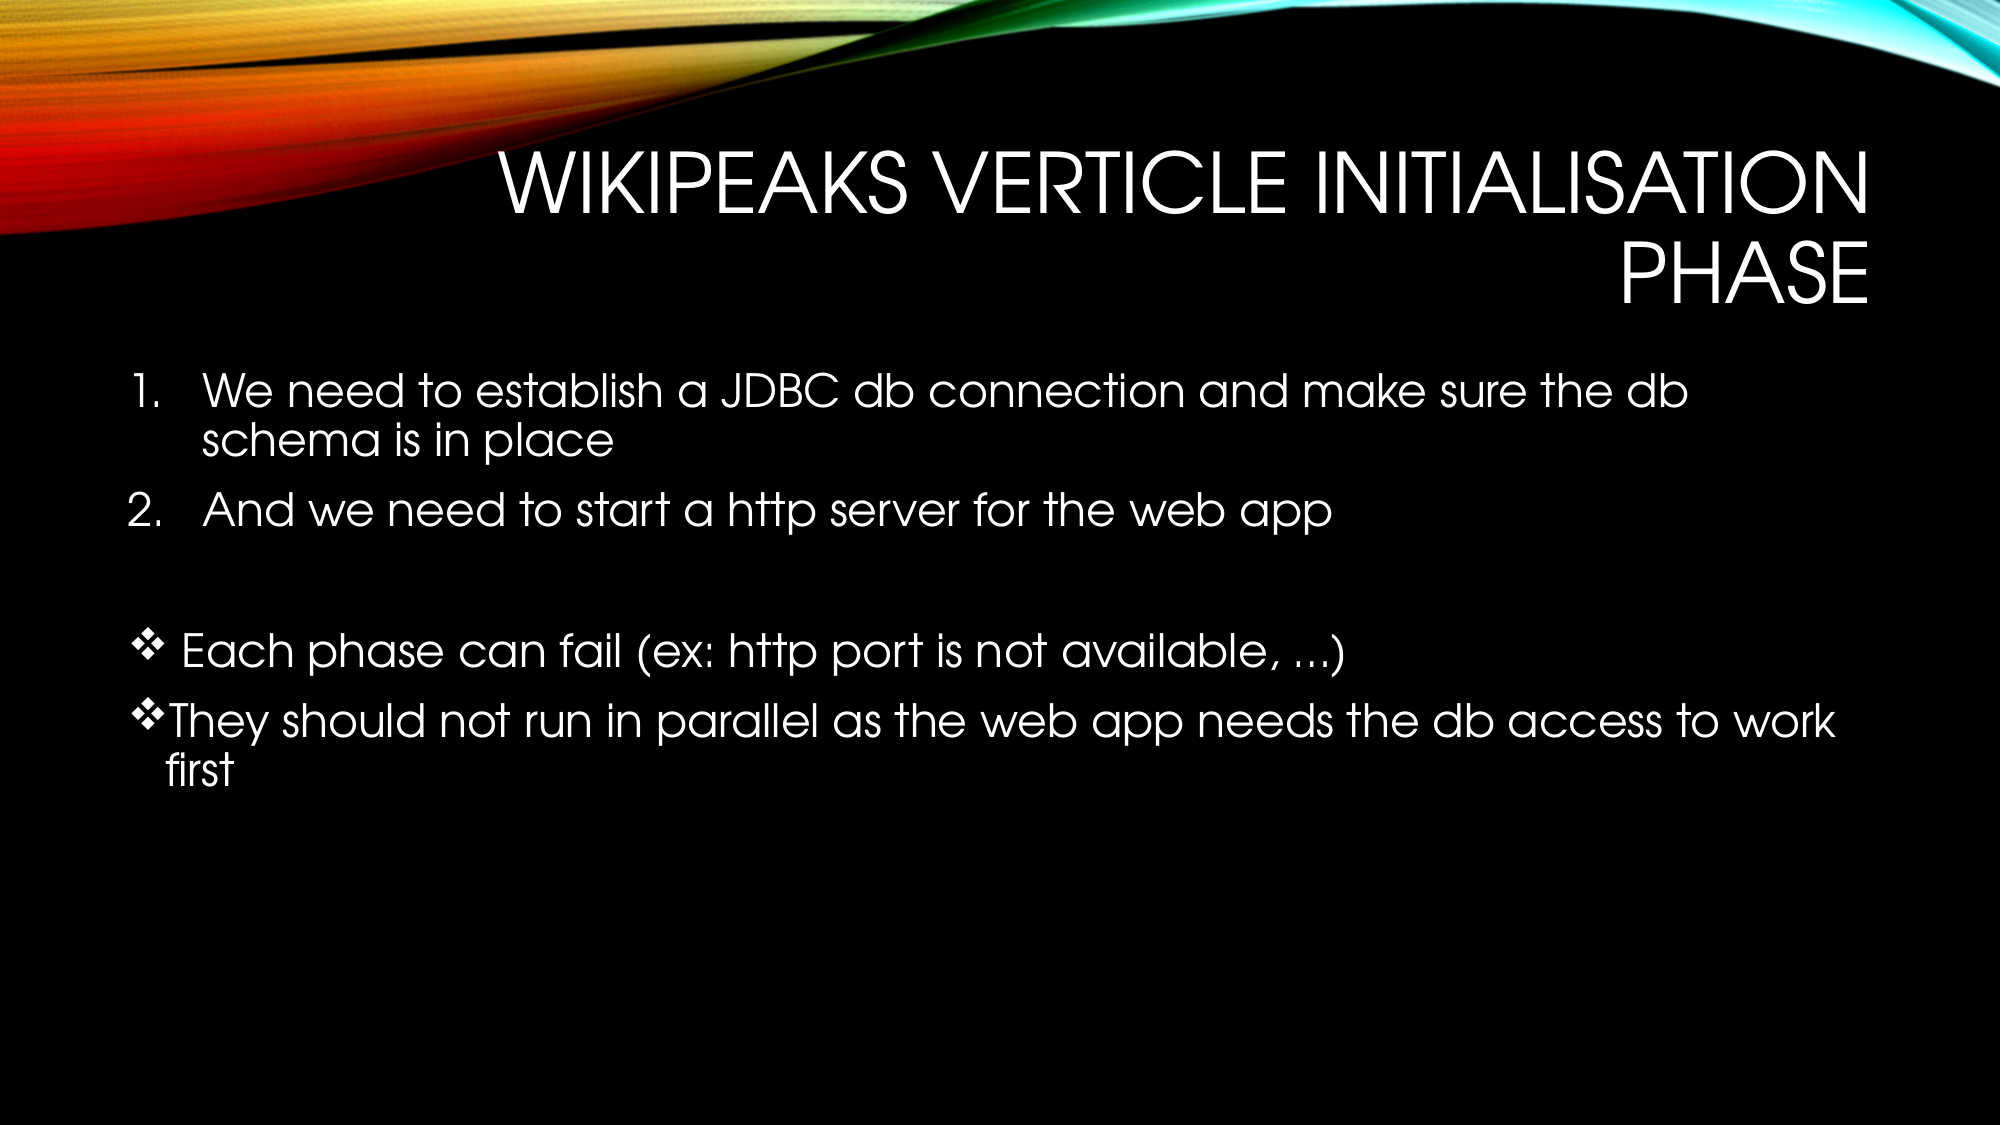

# Wikipeaks verticle initialisation phase
We need to establish a JDBC db connection and make sure the db schema is in place
And we need to start a http server for the web app

 Each phase can fail (ex: http port is not available, …)
They should not run in parallel as the web app needs the db access to work first